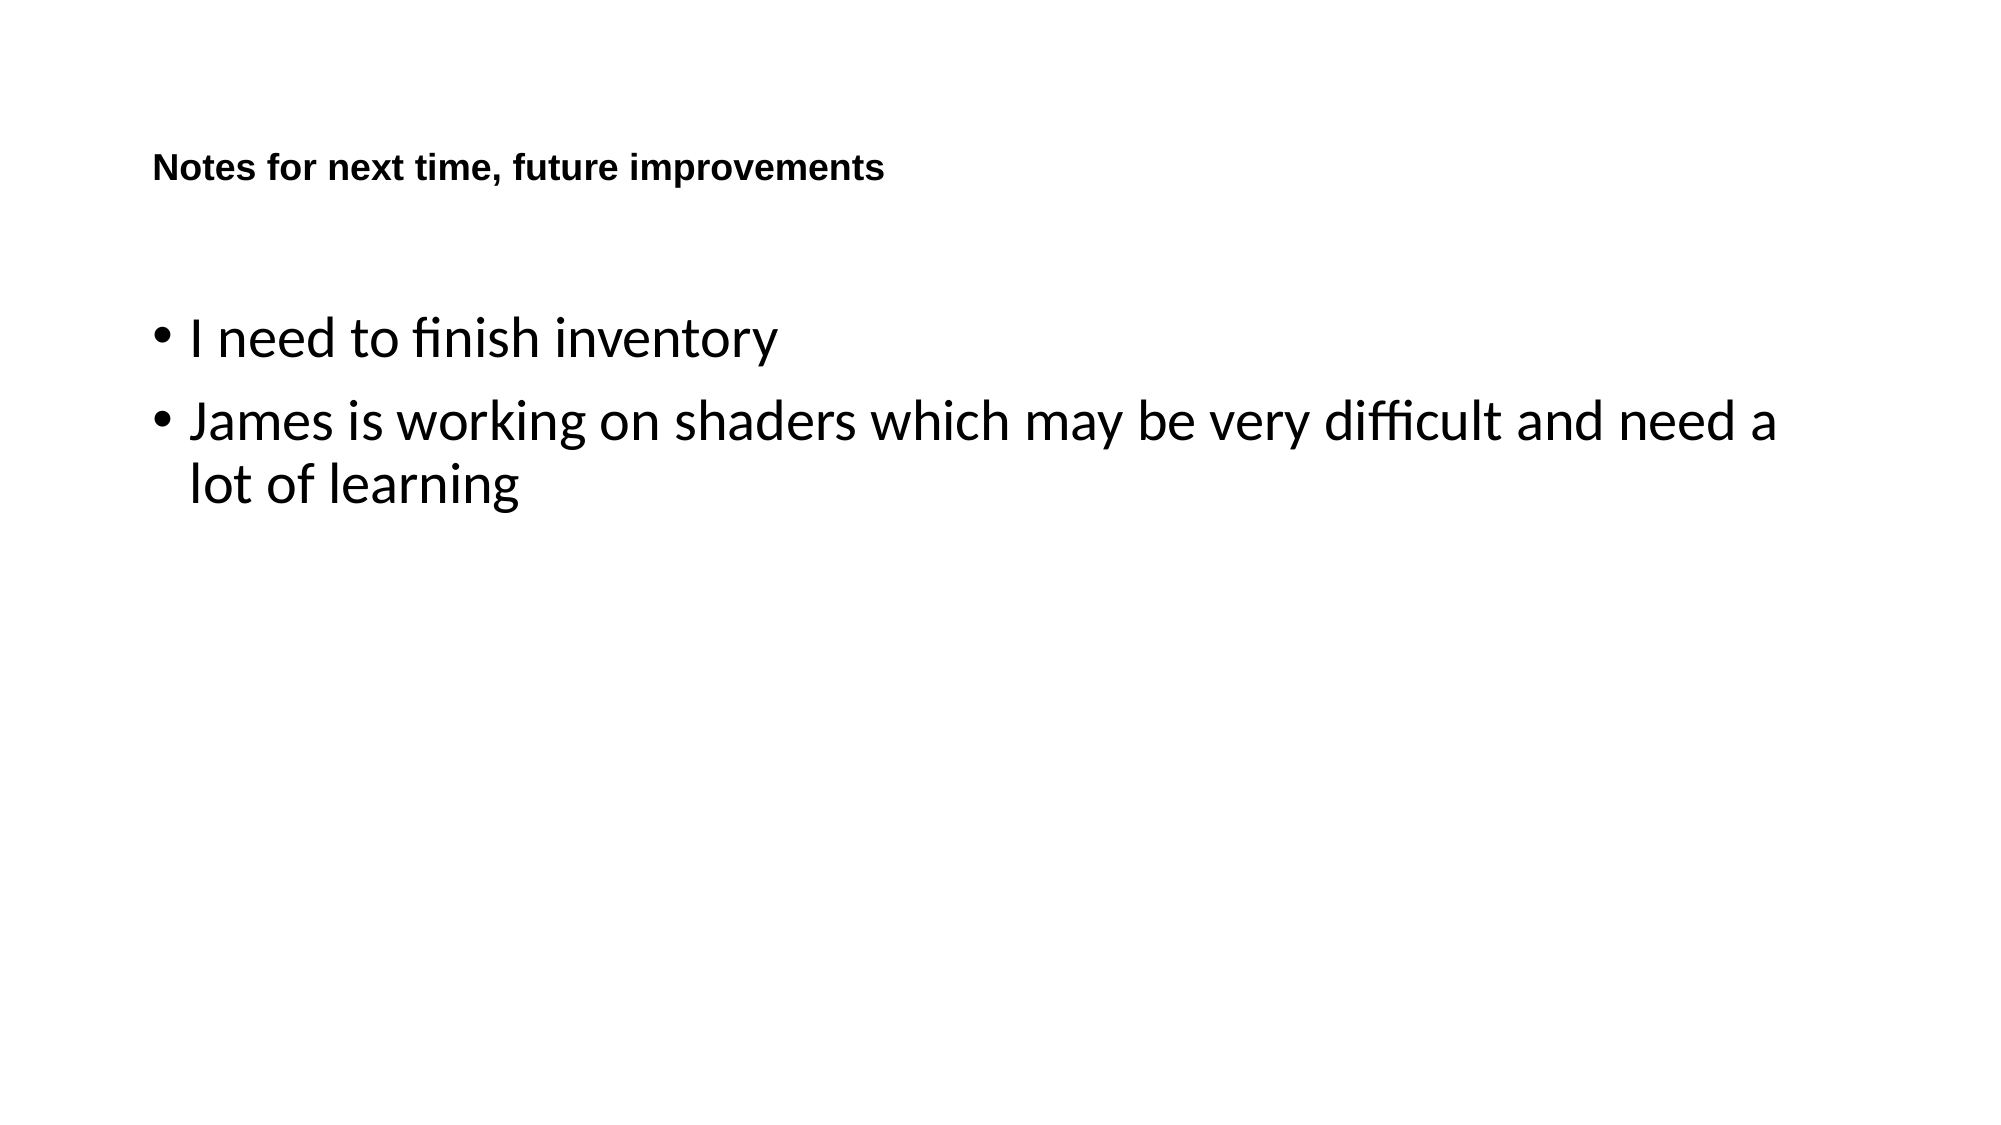

# Notes for next time, future improvements
I need to finish inventory
James is working on shaders which may be very difficult and need a lot of learning